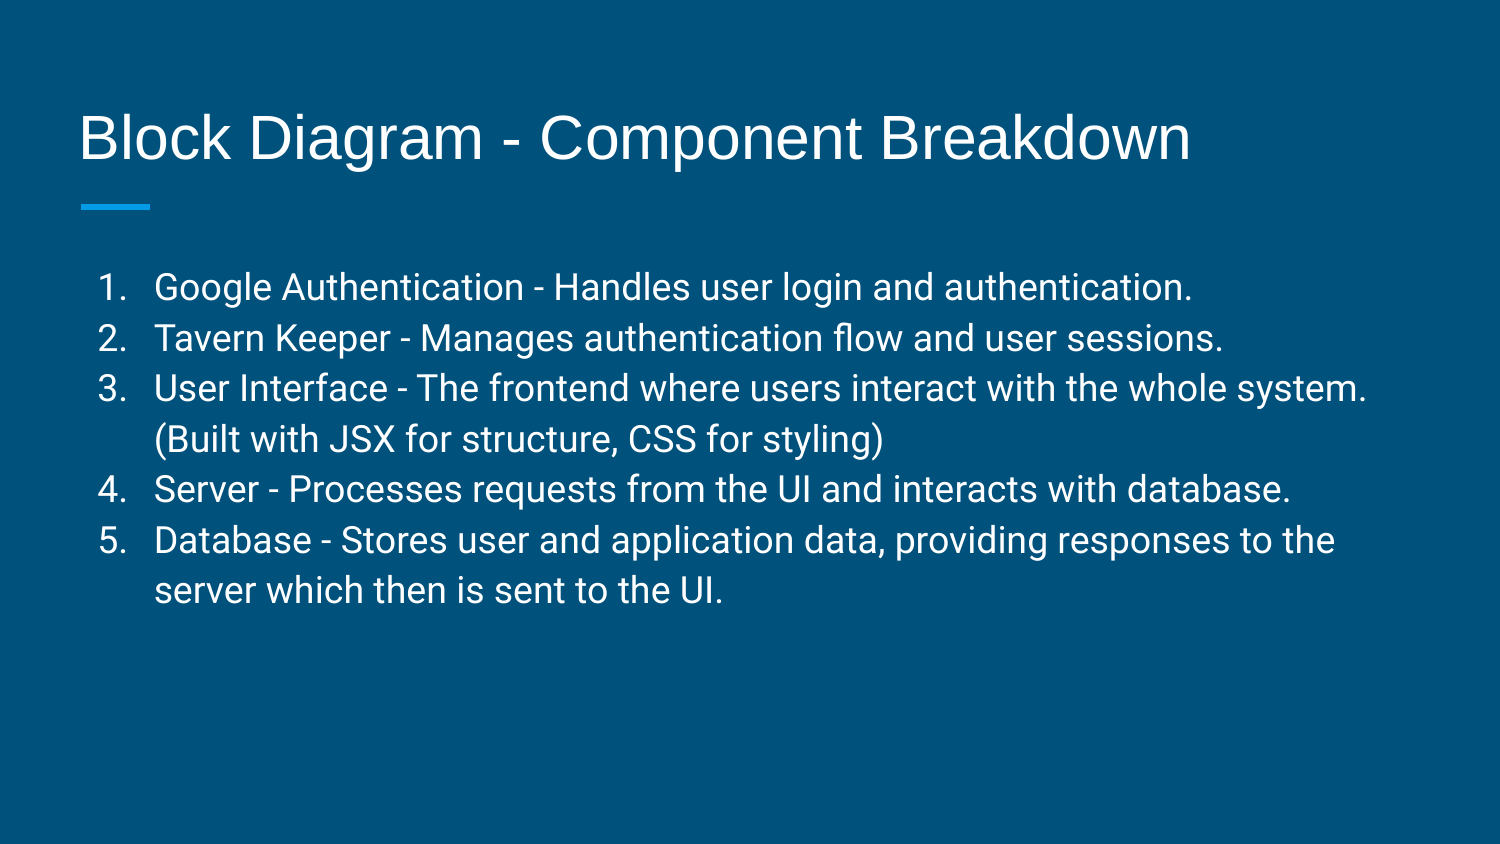

# Block Diagram - Component Breakdown
Google Authentication - Handles user login and authentication.
Tavern Keeper - Manages authentication flow and user sessions.
User Interface - The frontend where users interact with the whole system. (Built with JSX for structure, CSS for styling)
Server - Processes requests from the UI and interacts with database.
Database - Stores user and application data, providing responses to the server which then is sent to the UI.